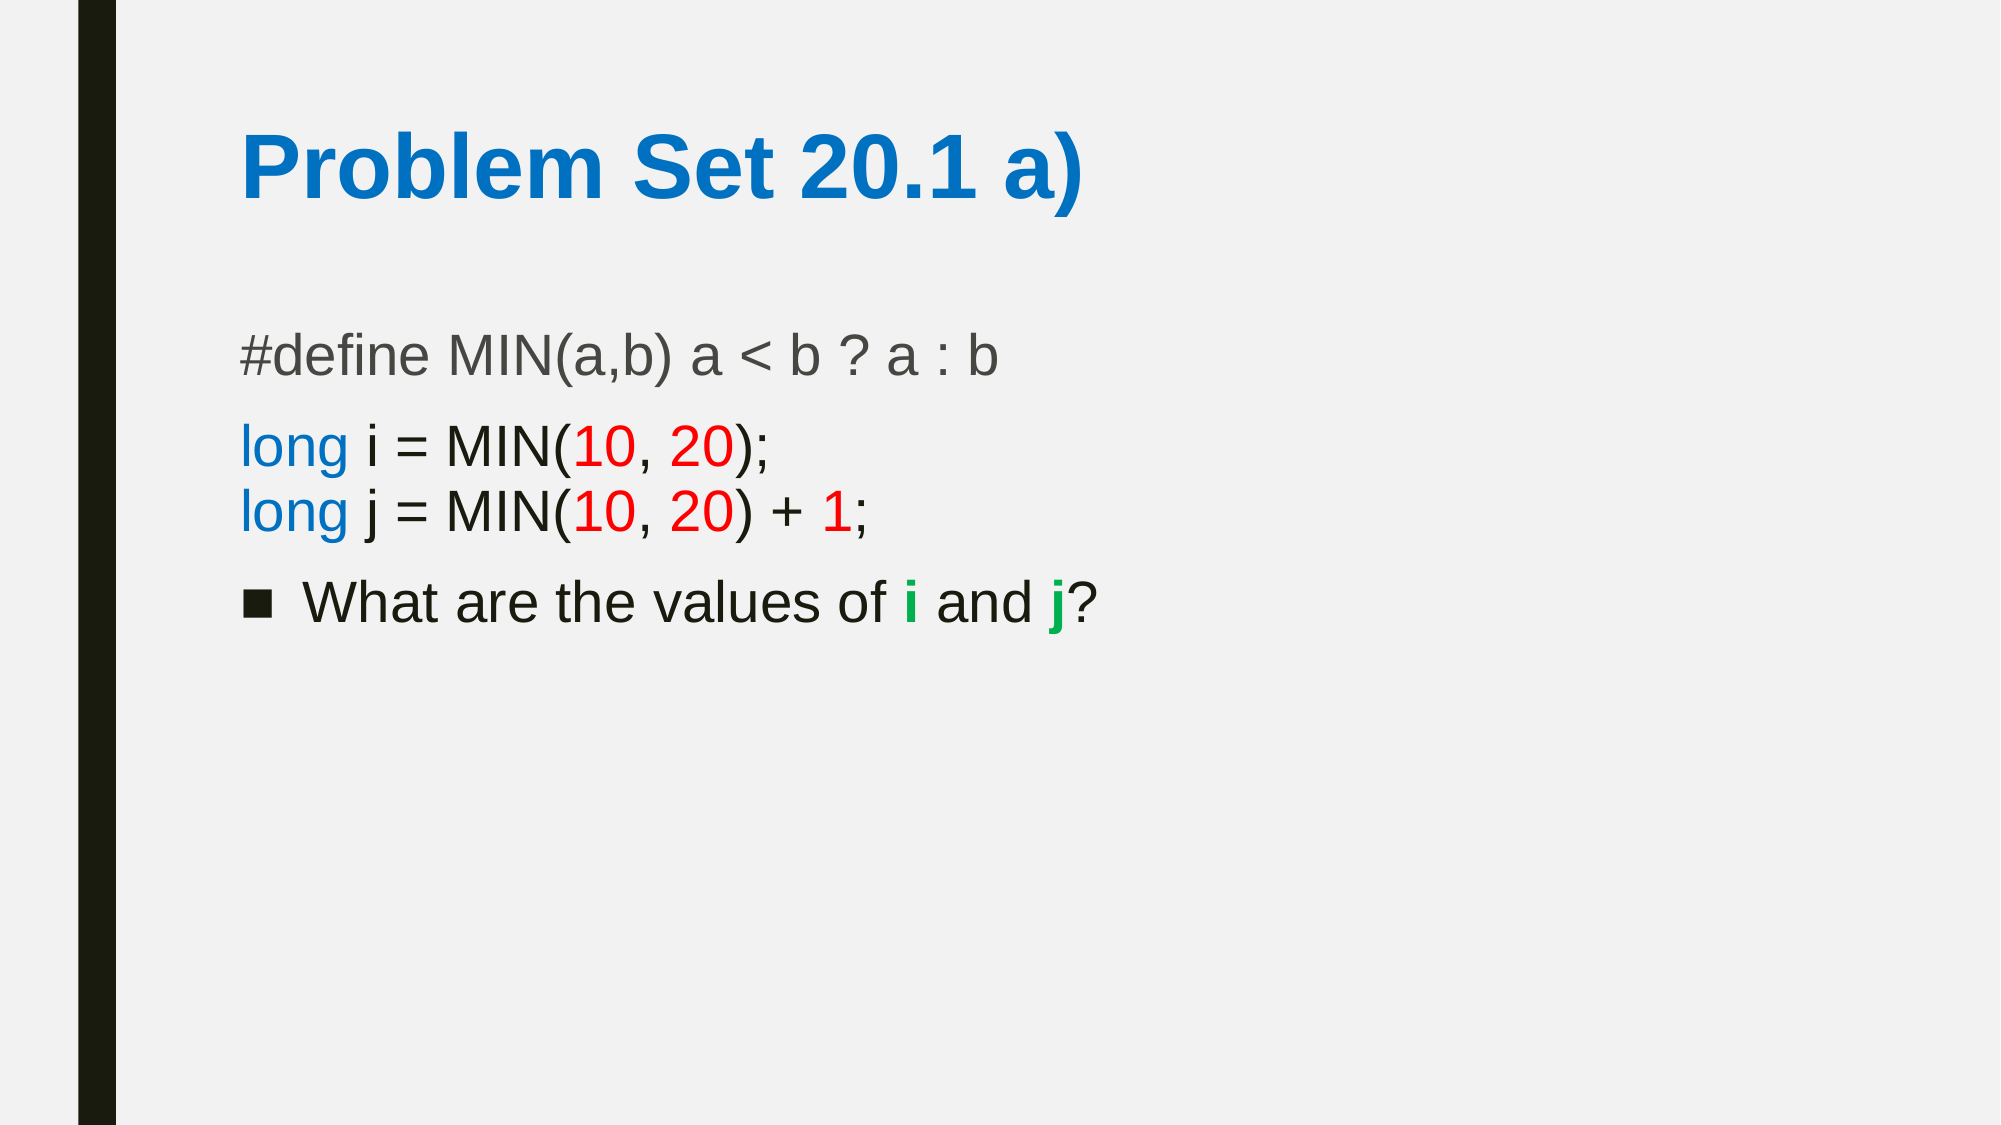

# Problem Set 20.1 a)
#define MIN(a,b) a < b ? a : b
long i = MIN(10, 20);
long j = MIN(10, 20) + 1;
What are the values of i and j?